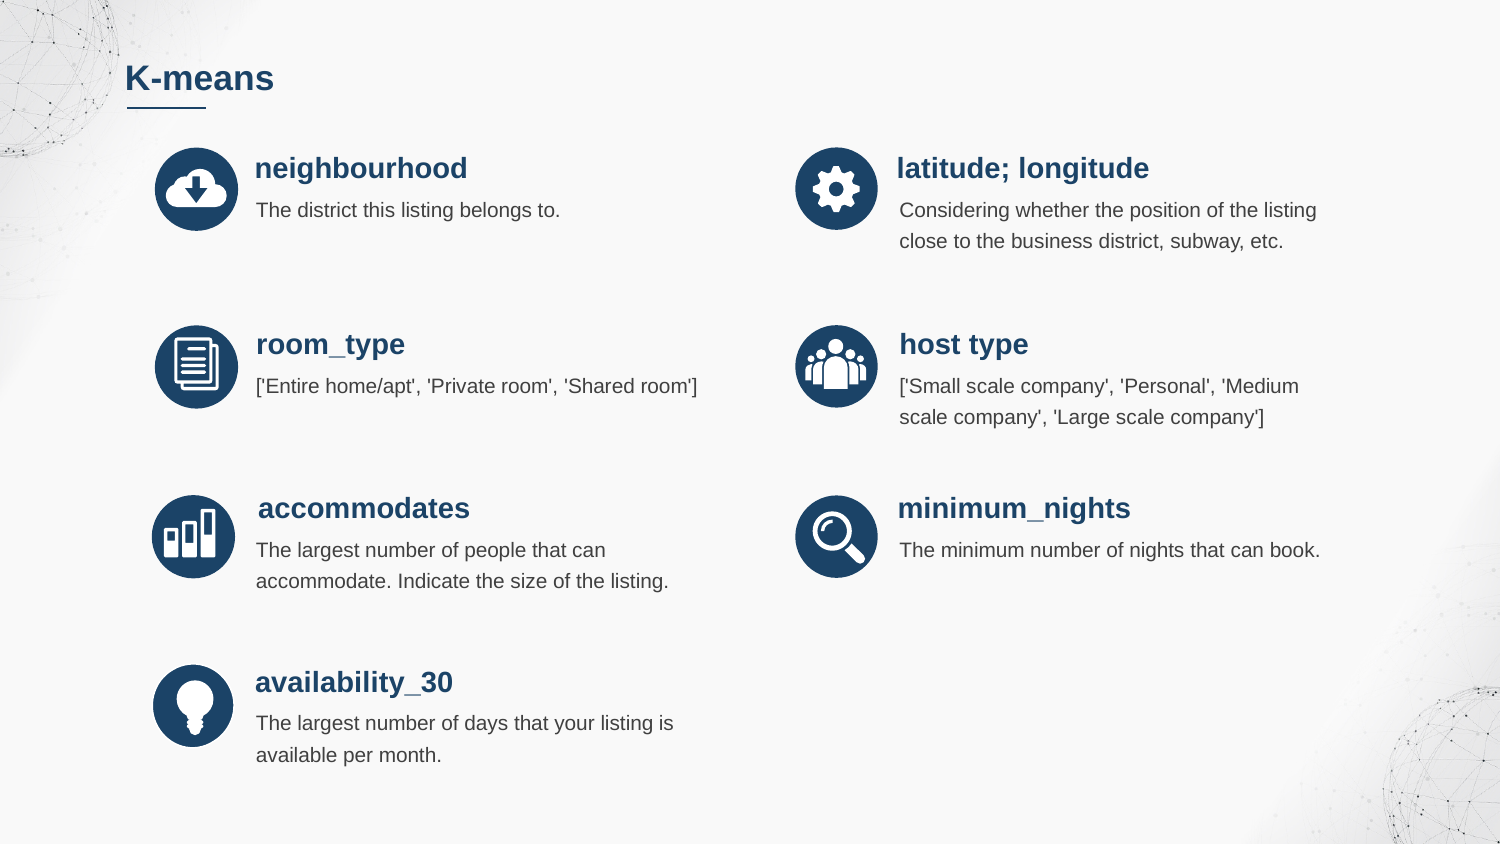

K-means
neighbourhood
latitude; longitude

The district this listing belongs to.
Considering whether the position of the listing close to the business district, subway, etc.
room_type
host type

['Entire home/apt', 'Private room', 'Shared room']
['Small scale company', 'Personal', 'Medium scale company', 'Large scale company']
accommodates
minimum_nights

The largest number of people that can accommodate. Indicate the size of the listing.
The minimum number of nights that can book.
availability_30

The largest number of days that your listing is available per month.